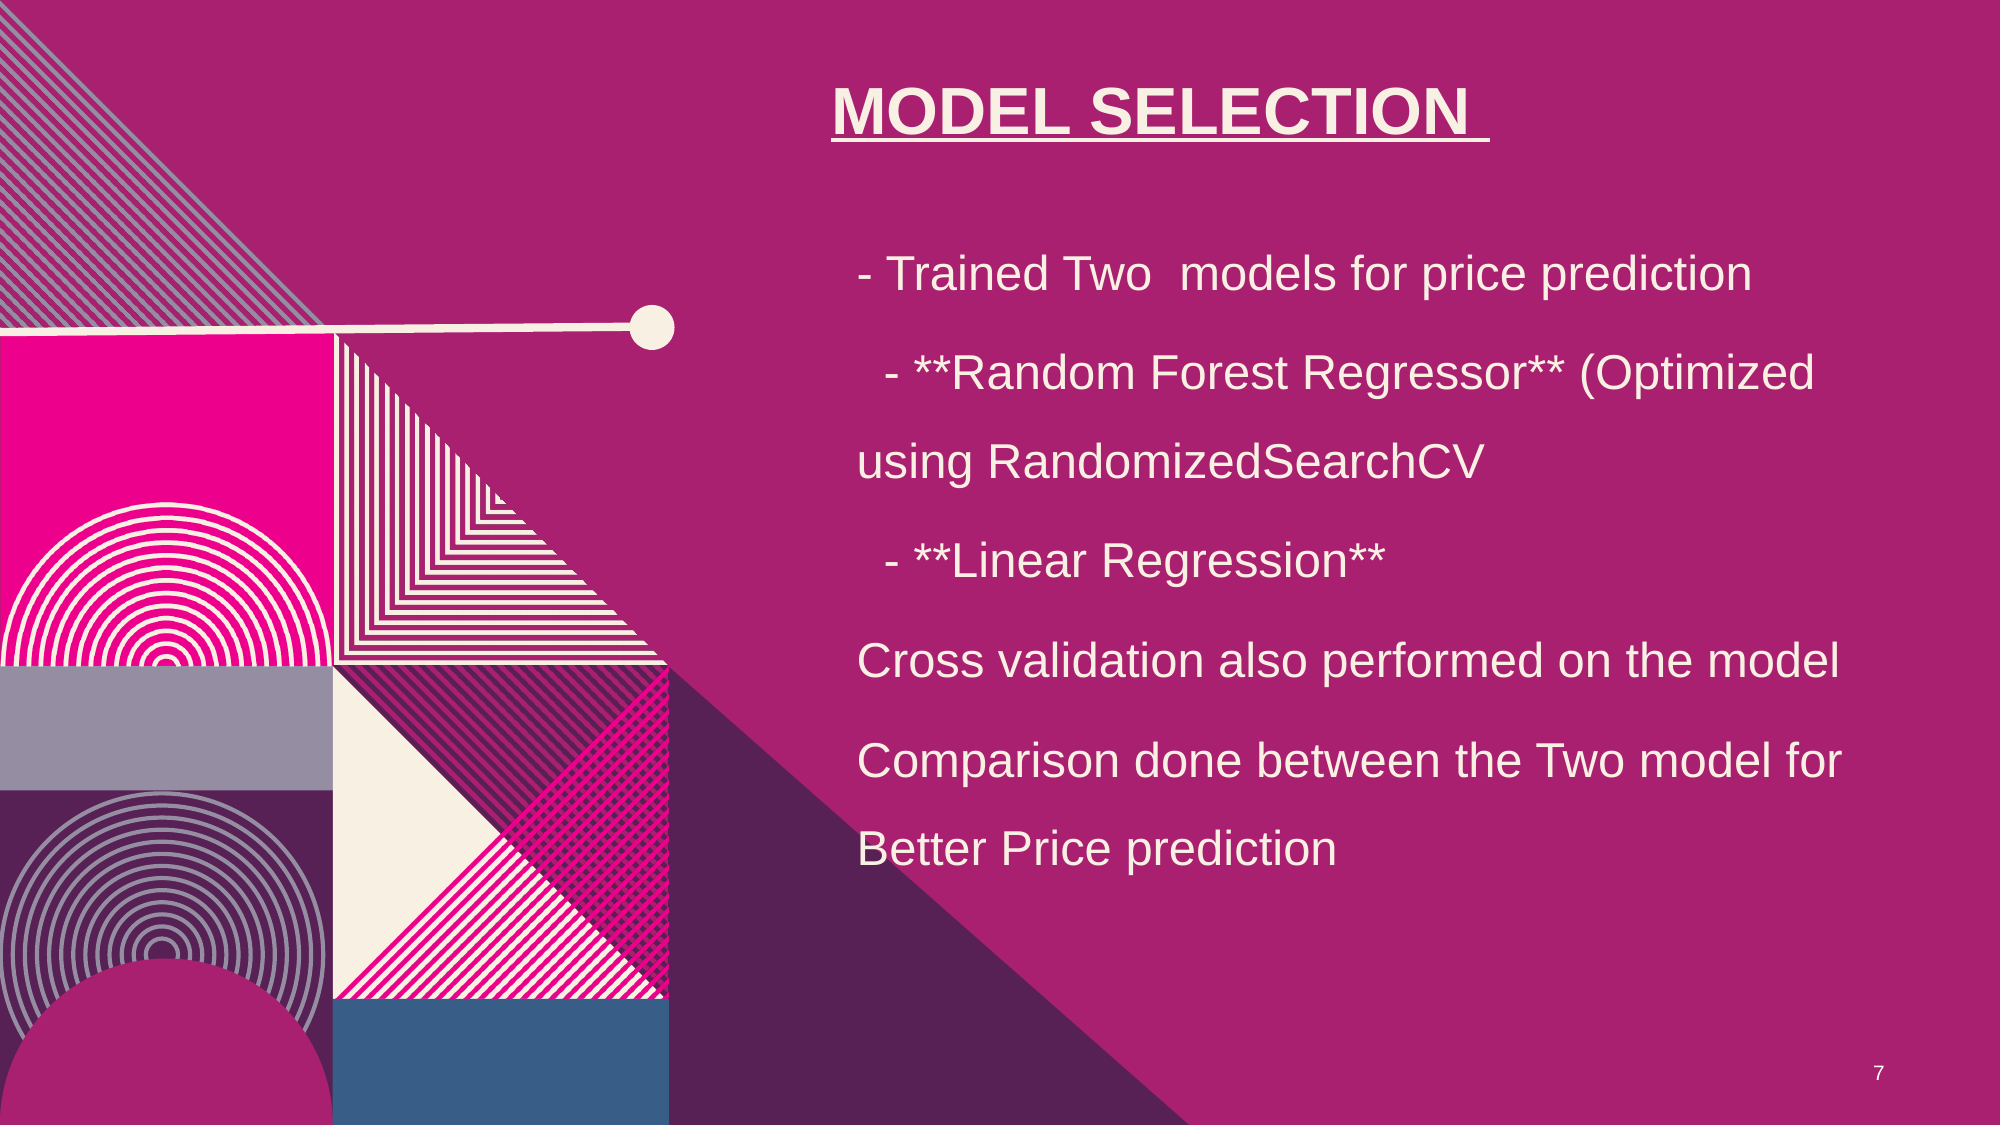

# Model selection

- Trained Two  models for price prediction
  - **Random Forest Regressor** (Optimized using RandomizedSearchCV
  - **Linear Regression**
Cross validation also performed on the model
Comparison done between the Two model for Better Price prediction

7